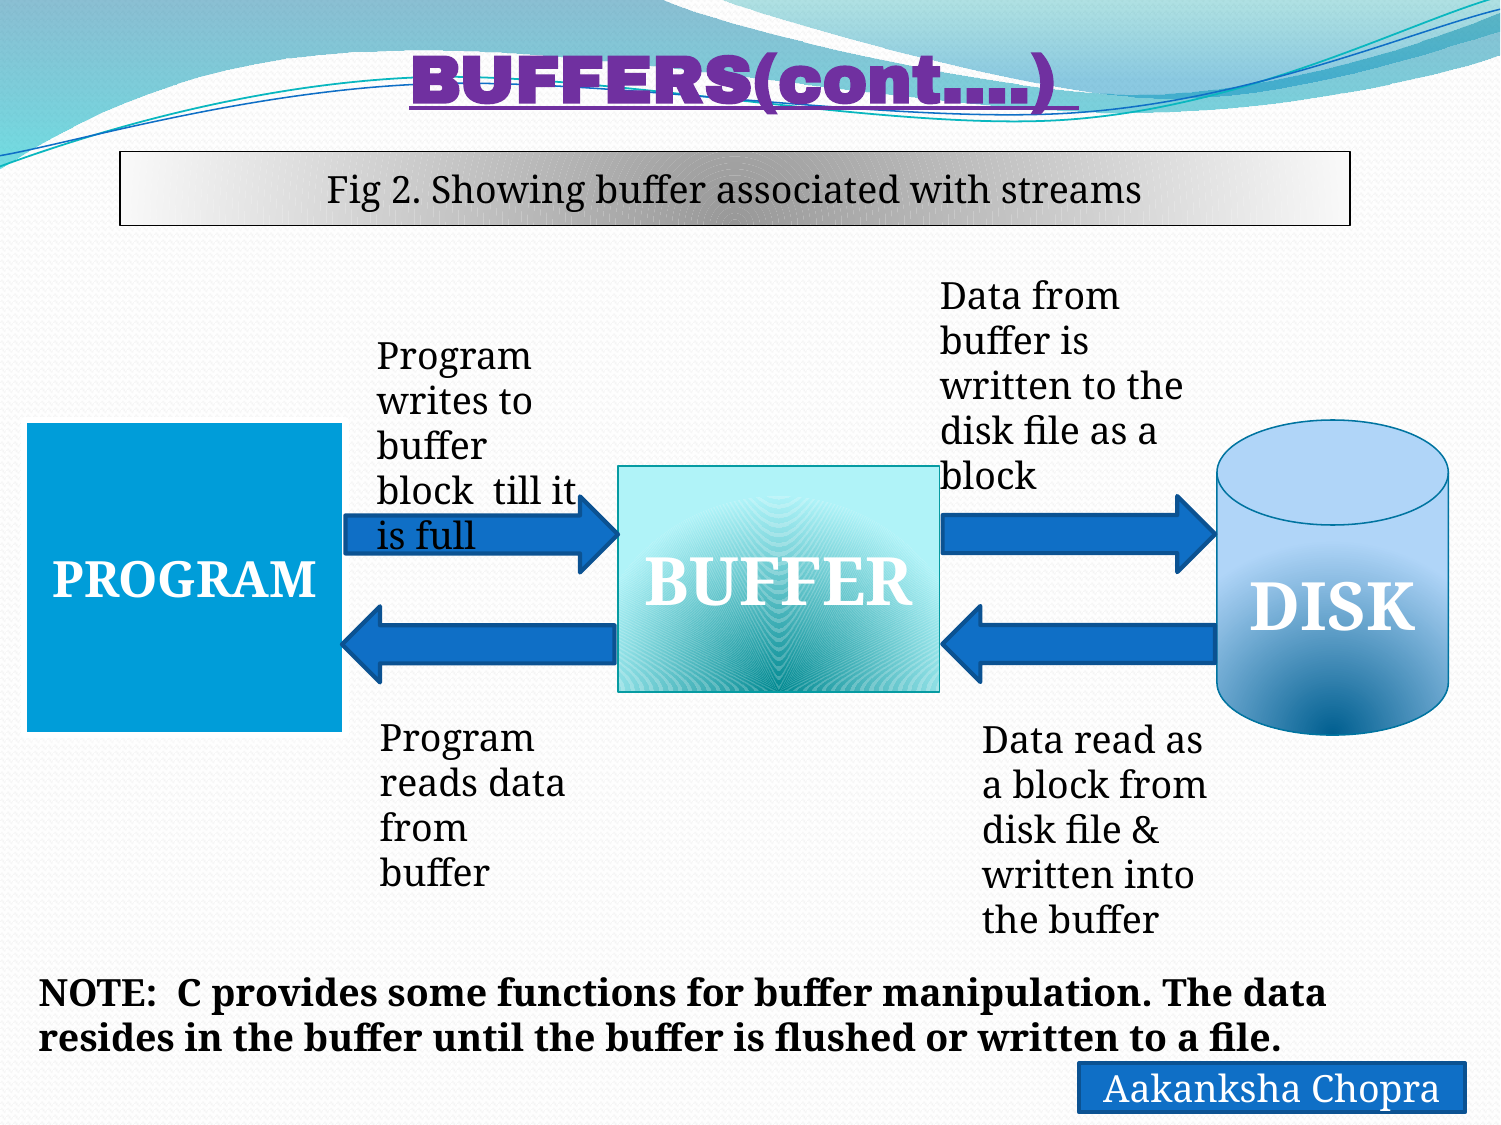

BUFFERS(cont….)

Fig 2. Showing buffer associated with streams
Data from buffer is written to the disk file as a block
Program writes to buffer block  till it is full
DISK
PROGRAM
BUFFER

Program reads data from buffer
Data read as a block from disk file & written into the buffer
NOTE:  C provides some functions for buffer manipulation. The data resides in the buffer until the buffer is flushed or written to a file.
Aakanksha Chopra